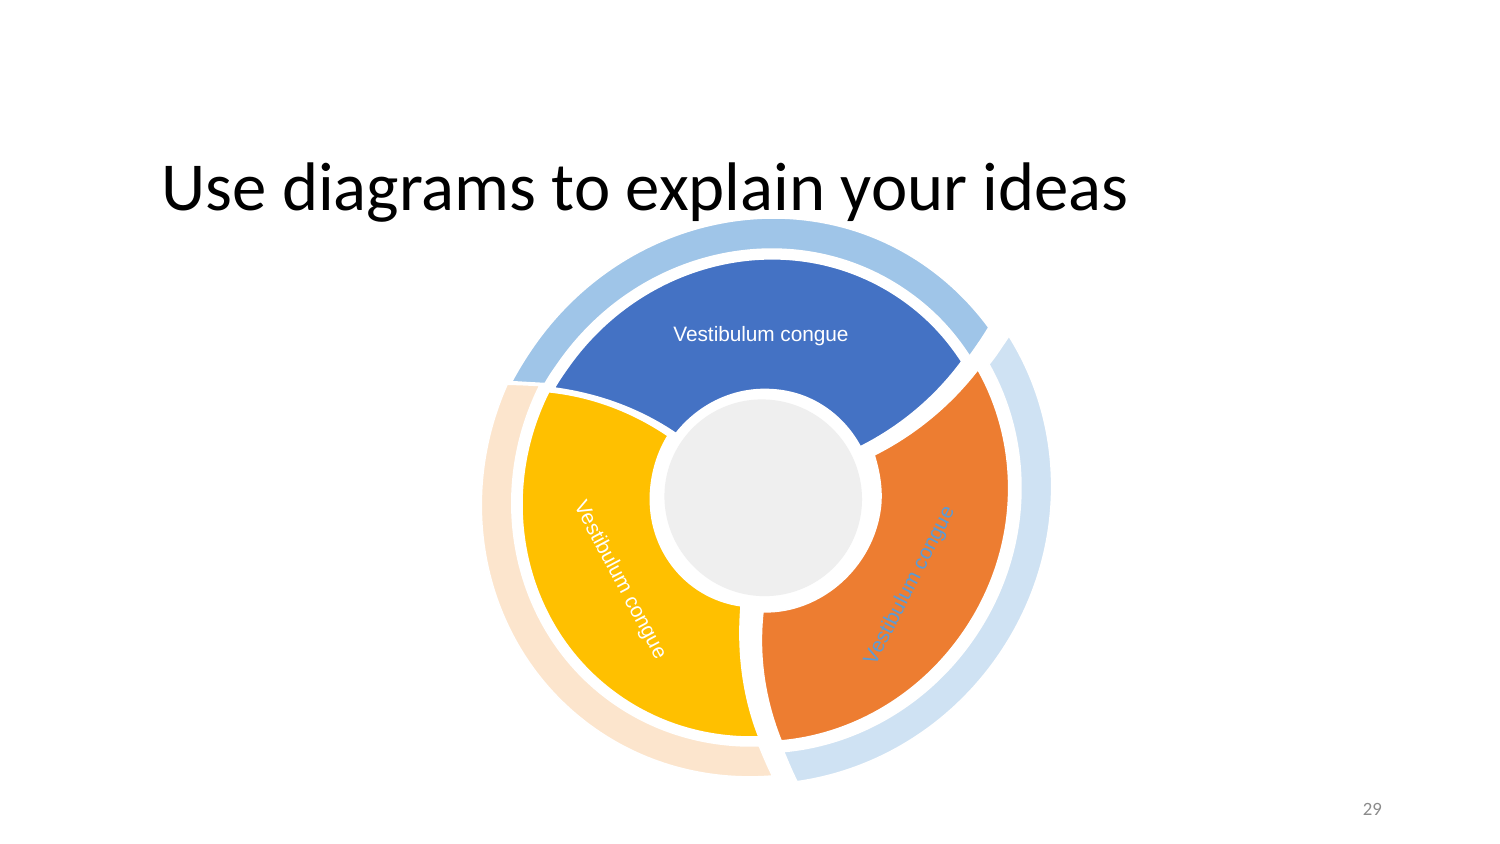

# Use diagrams to explain your ideas

Vestibulum congue

Vestibulum congue

Vestibulum congue

29